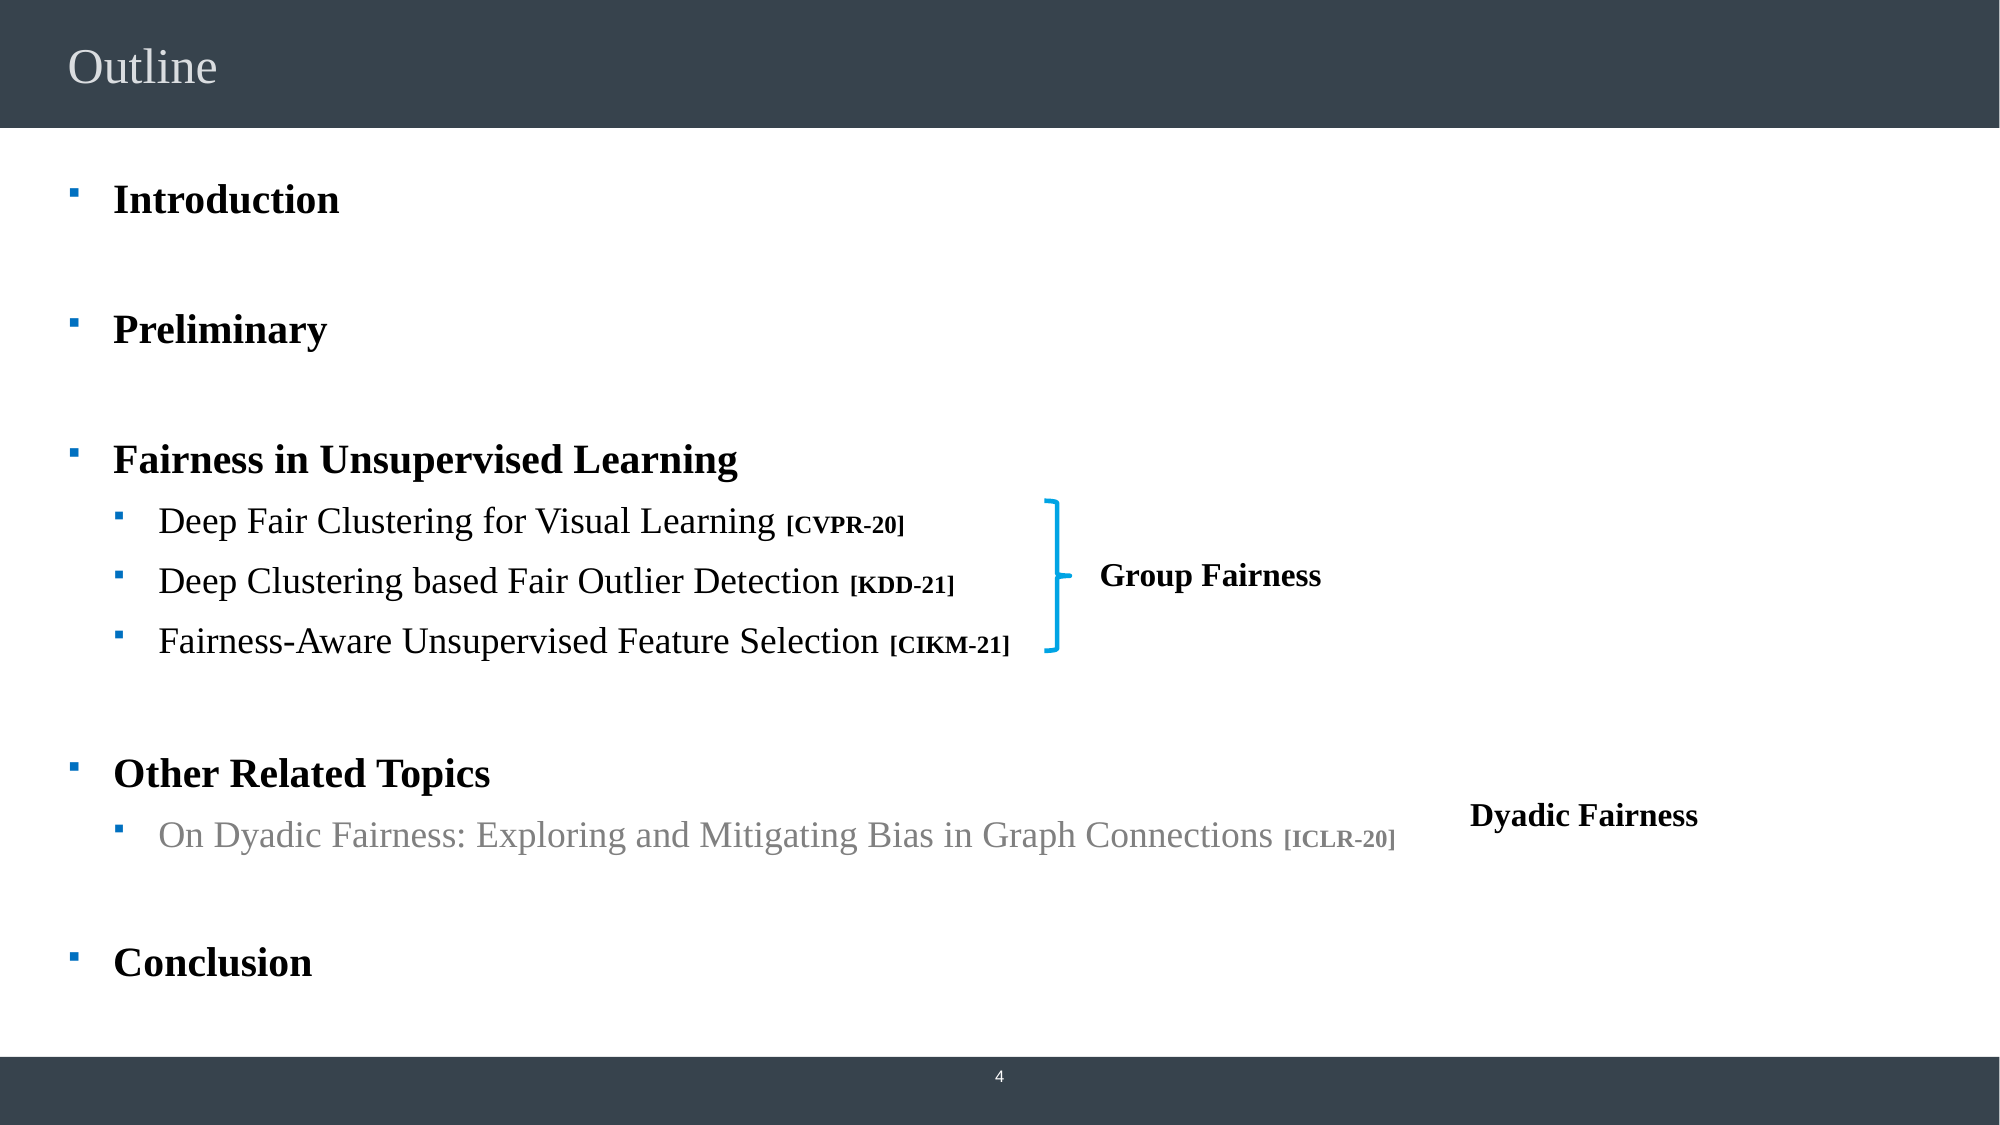

# Outline
Introduction

Preliminary

Fairness in Unsupervised Learning
Deep Fair Clustering for Visual Learning [CVPR-20]
Deep Clustering based Fair Outlier Detection [KDD-21]
Fairness-Aware Unsupervised Feature Selection [CIKM-21]

Other Related Topics
On Dyadic Fairness: Exploring and Mitigating Bias in Graph Connections [ICLR-20]

Conclusion

Group Fairness
Dyadic Fairness
4